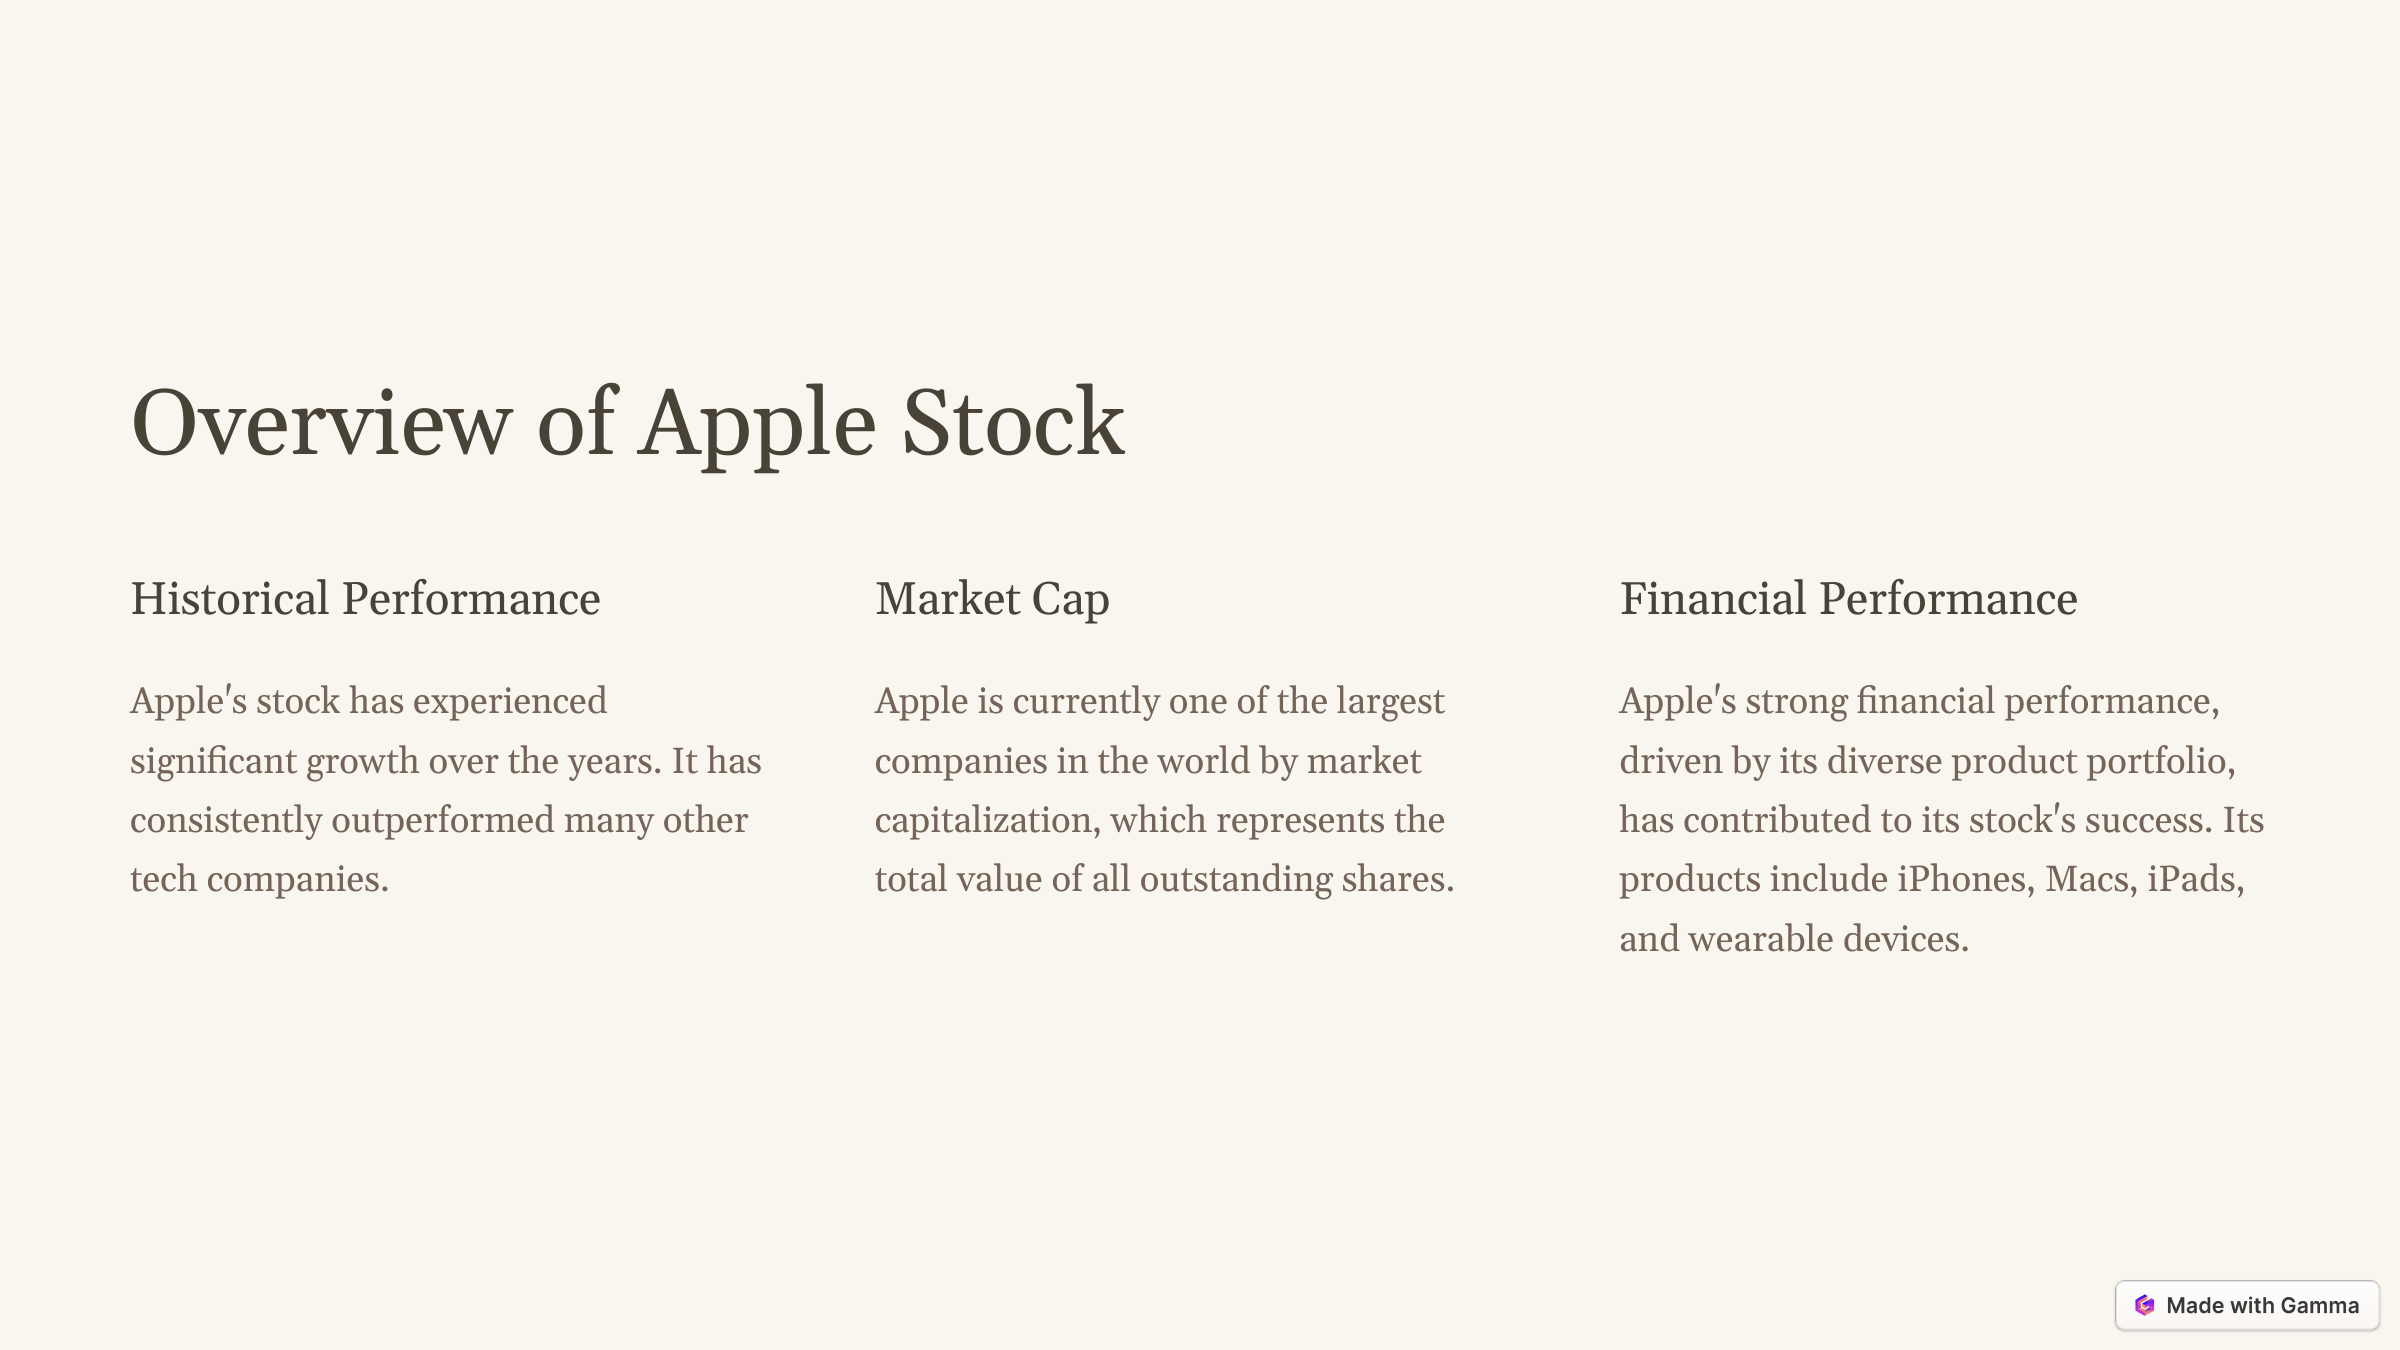

Overview of Apple Stock
Historical Performance
Market Cap
Financial Performance
Apple's stock has experienced significant growth over the years. It has consistently outperformed many other tech companies.
Apple is currently one of the largest companies in the world by market capitalization, which represents the total value of all outstanding shares.
Apple's strong financial performance, driven by its diverse product portfolio, has contributed to its stock's success. Its products include iPhones, Macs, iPads, and wearable devices.